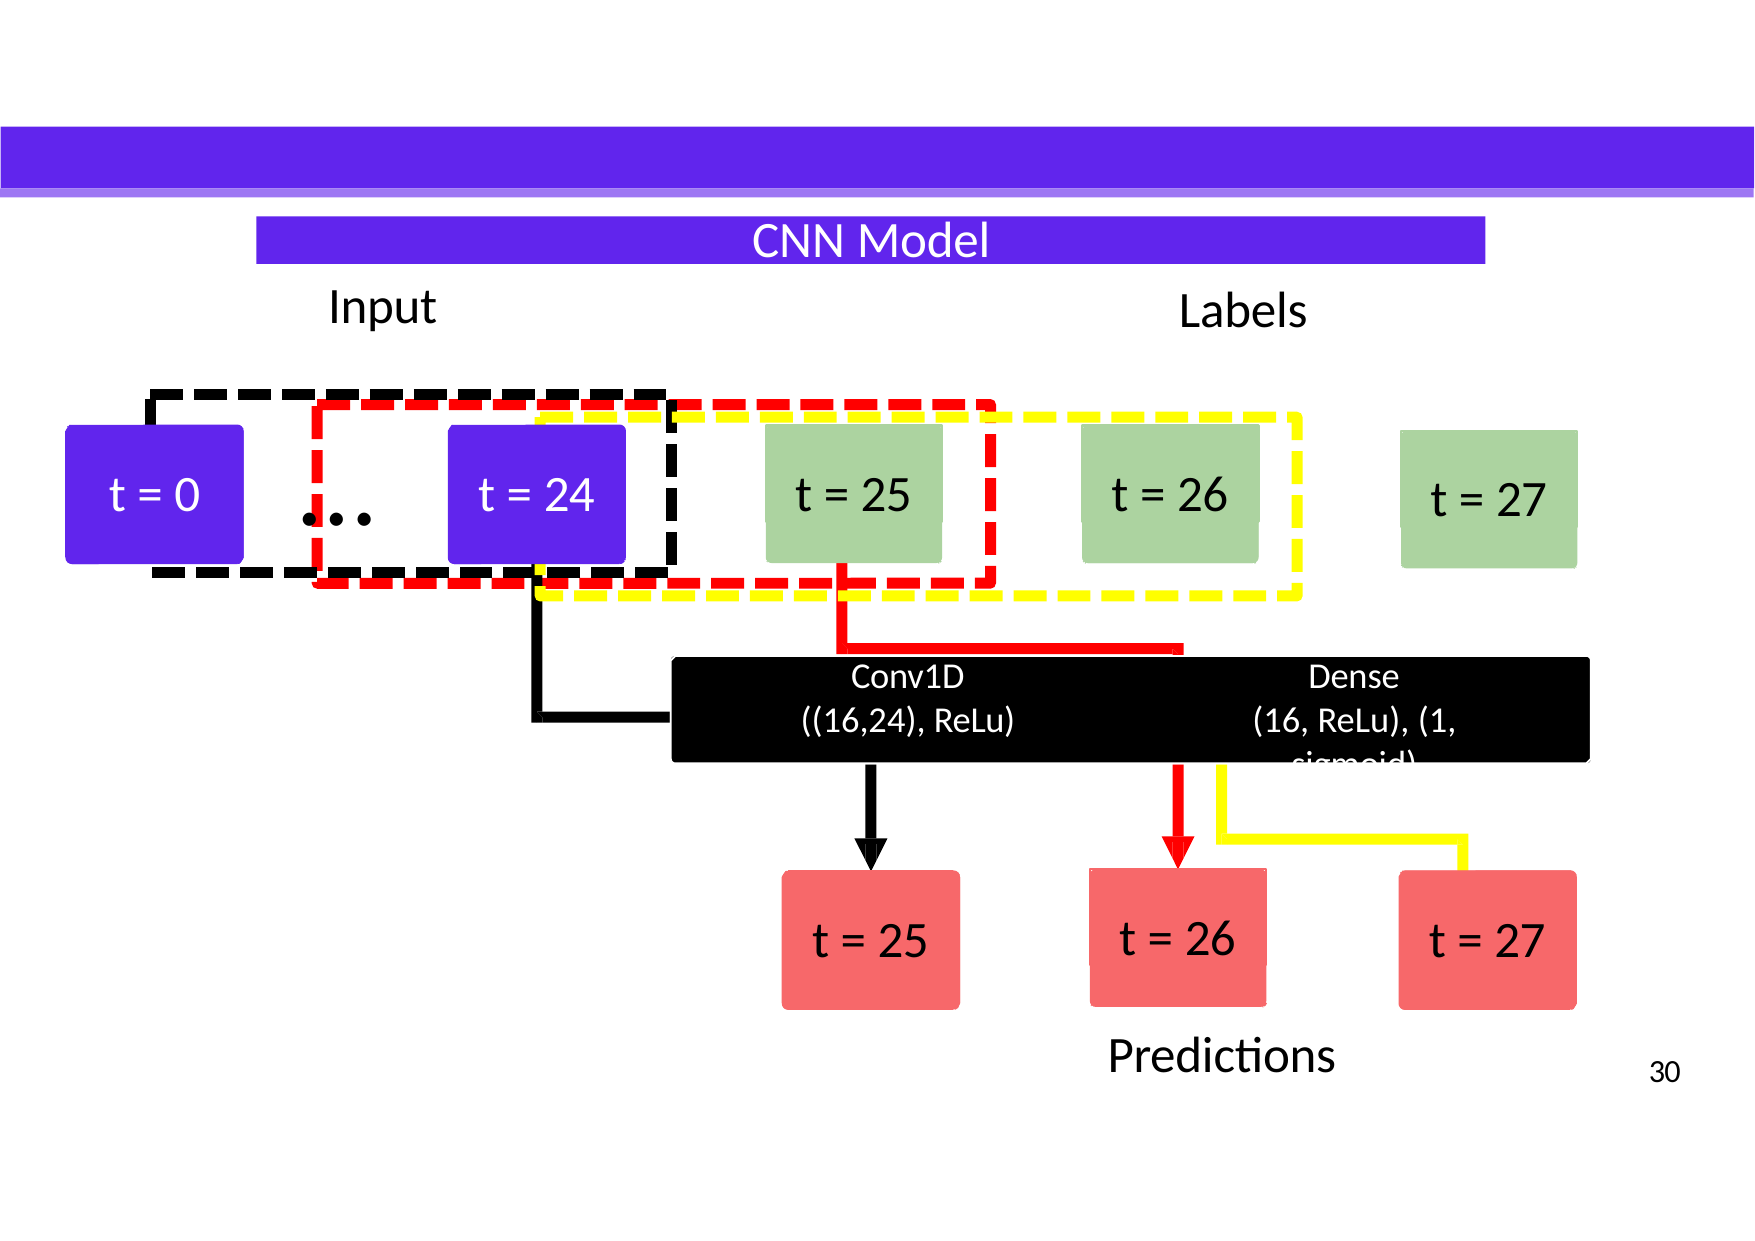

# CNN Model

CNN Model
Input
Labels

…

t = 25

t = 26

t = 27
t = 0
t = 24
Conv1D ((16,24), ReLu)
Dense
(16, ReLu), (1, sigmoid)

t = 26

t = 25
t = 27
Predictions
30